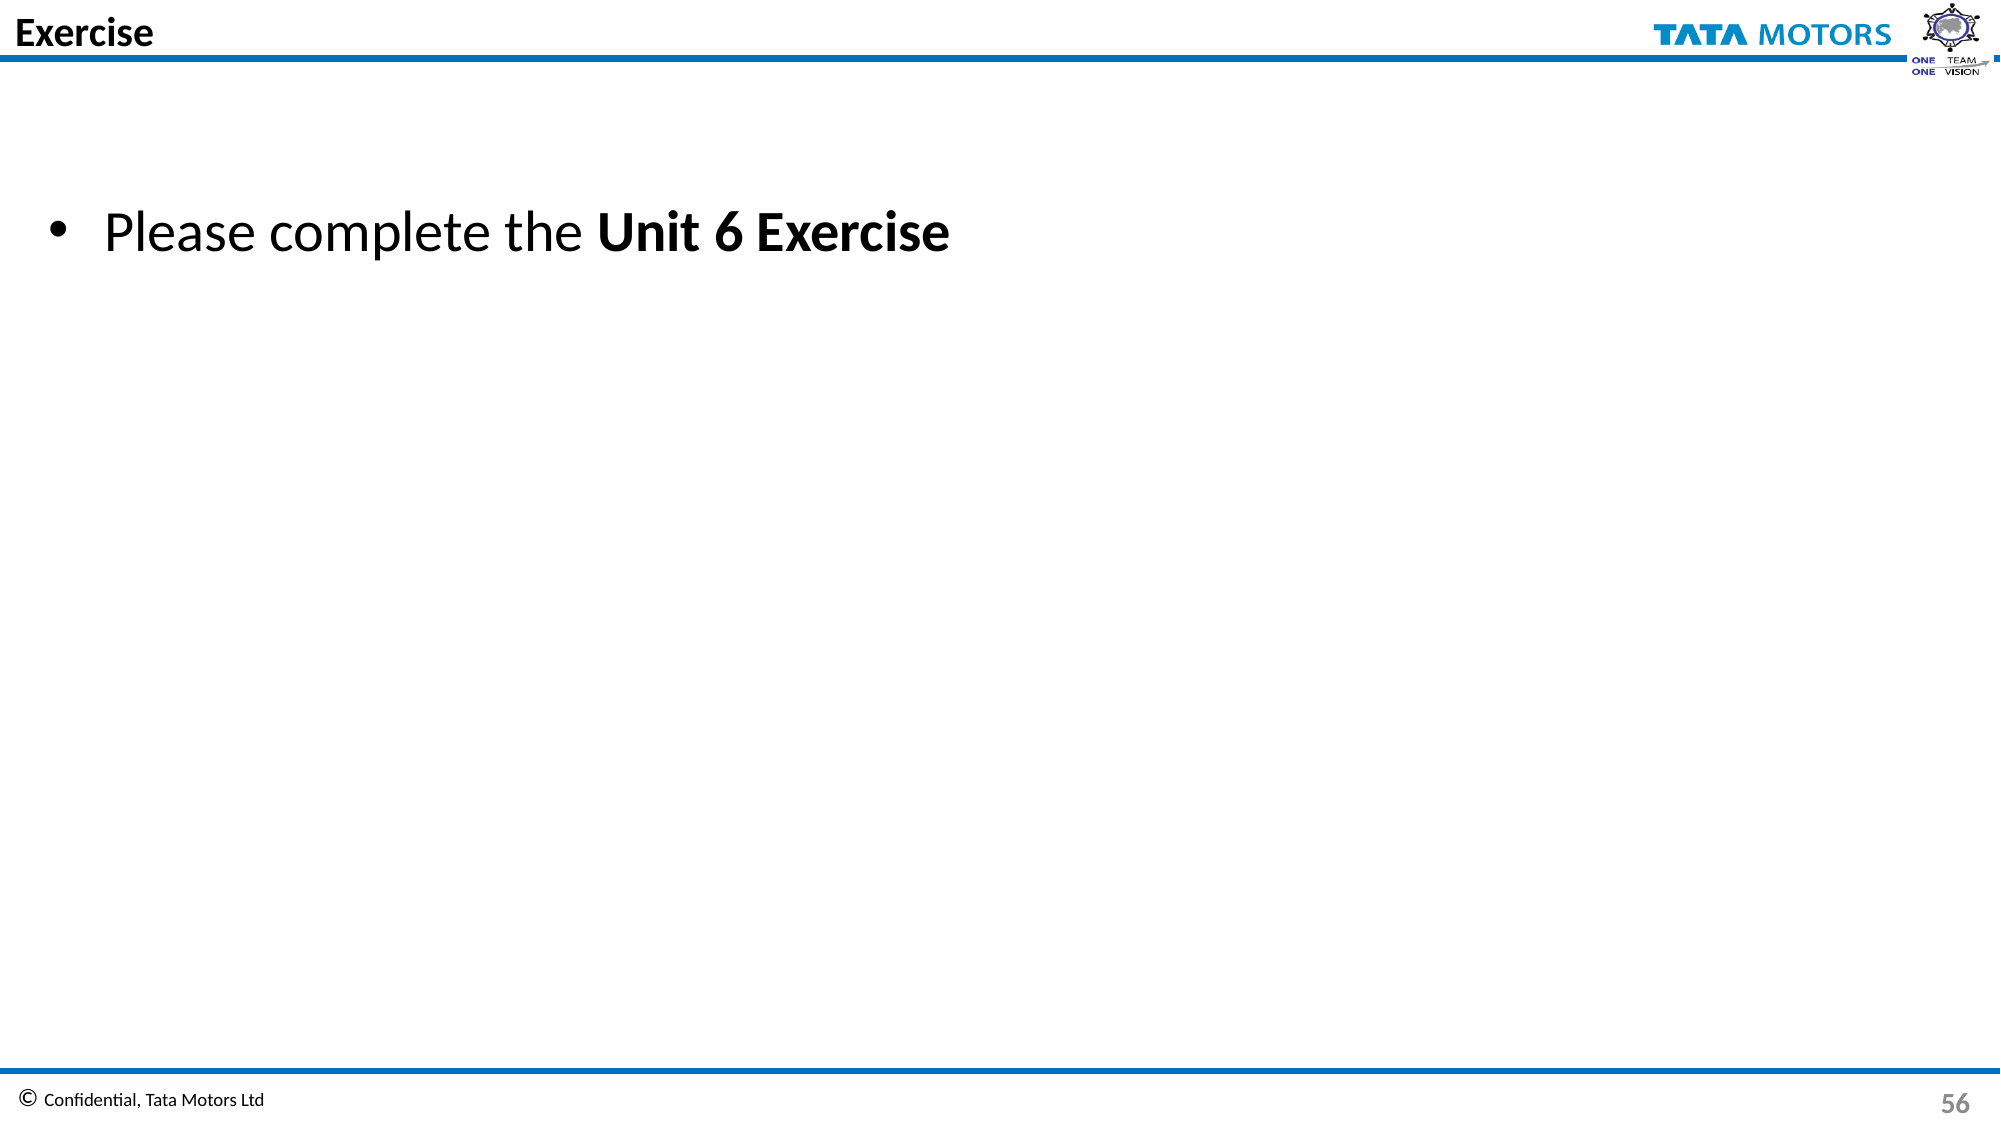

# Exercise

Please complete the Unit 6 Exercise
56